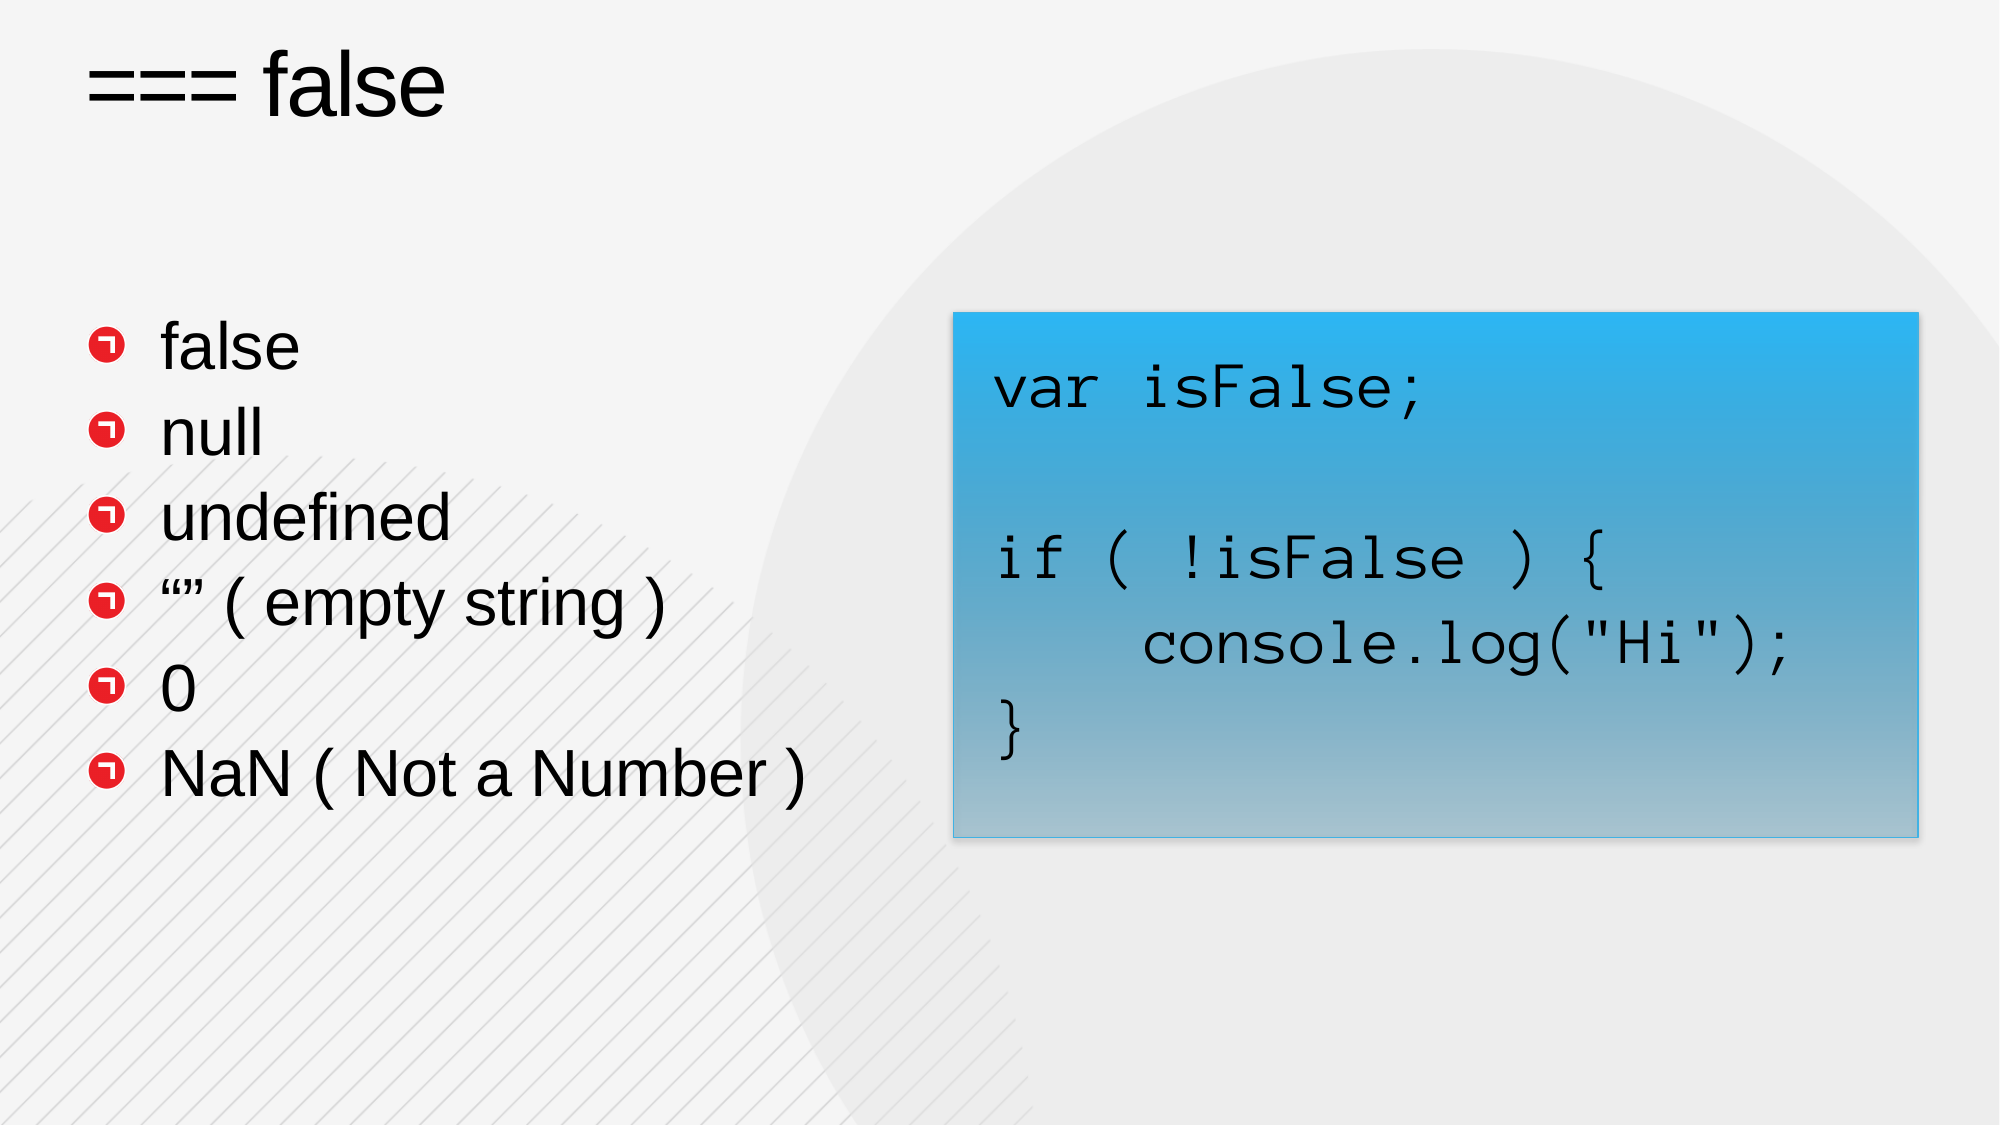

# === false
false
null
undefined
“” ( empty string )
0
NaN ( Not a Number )

var isFalse;

if ( !isFalse ) {
	console.log("Hi");
}